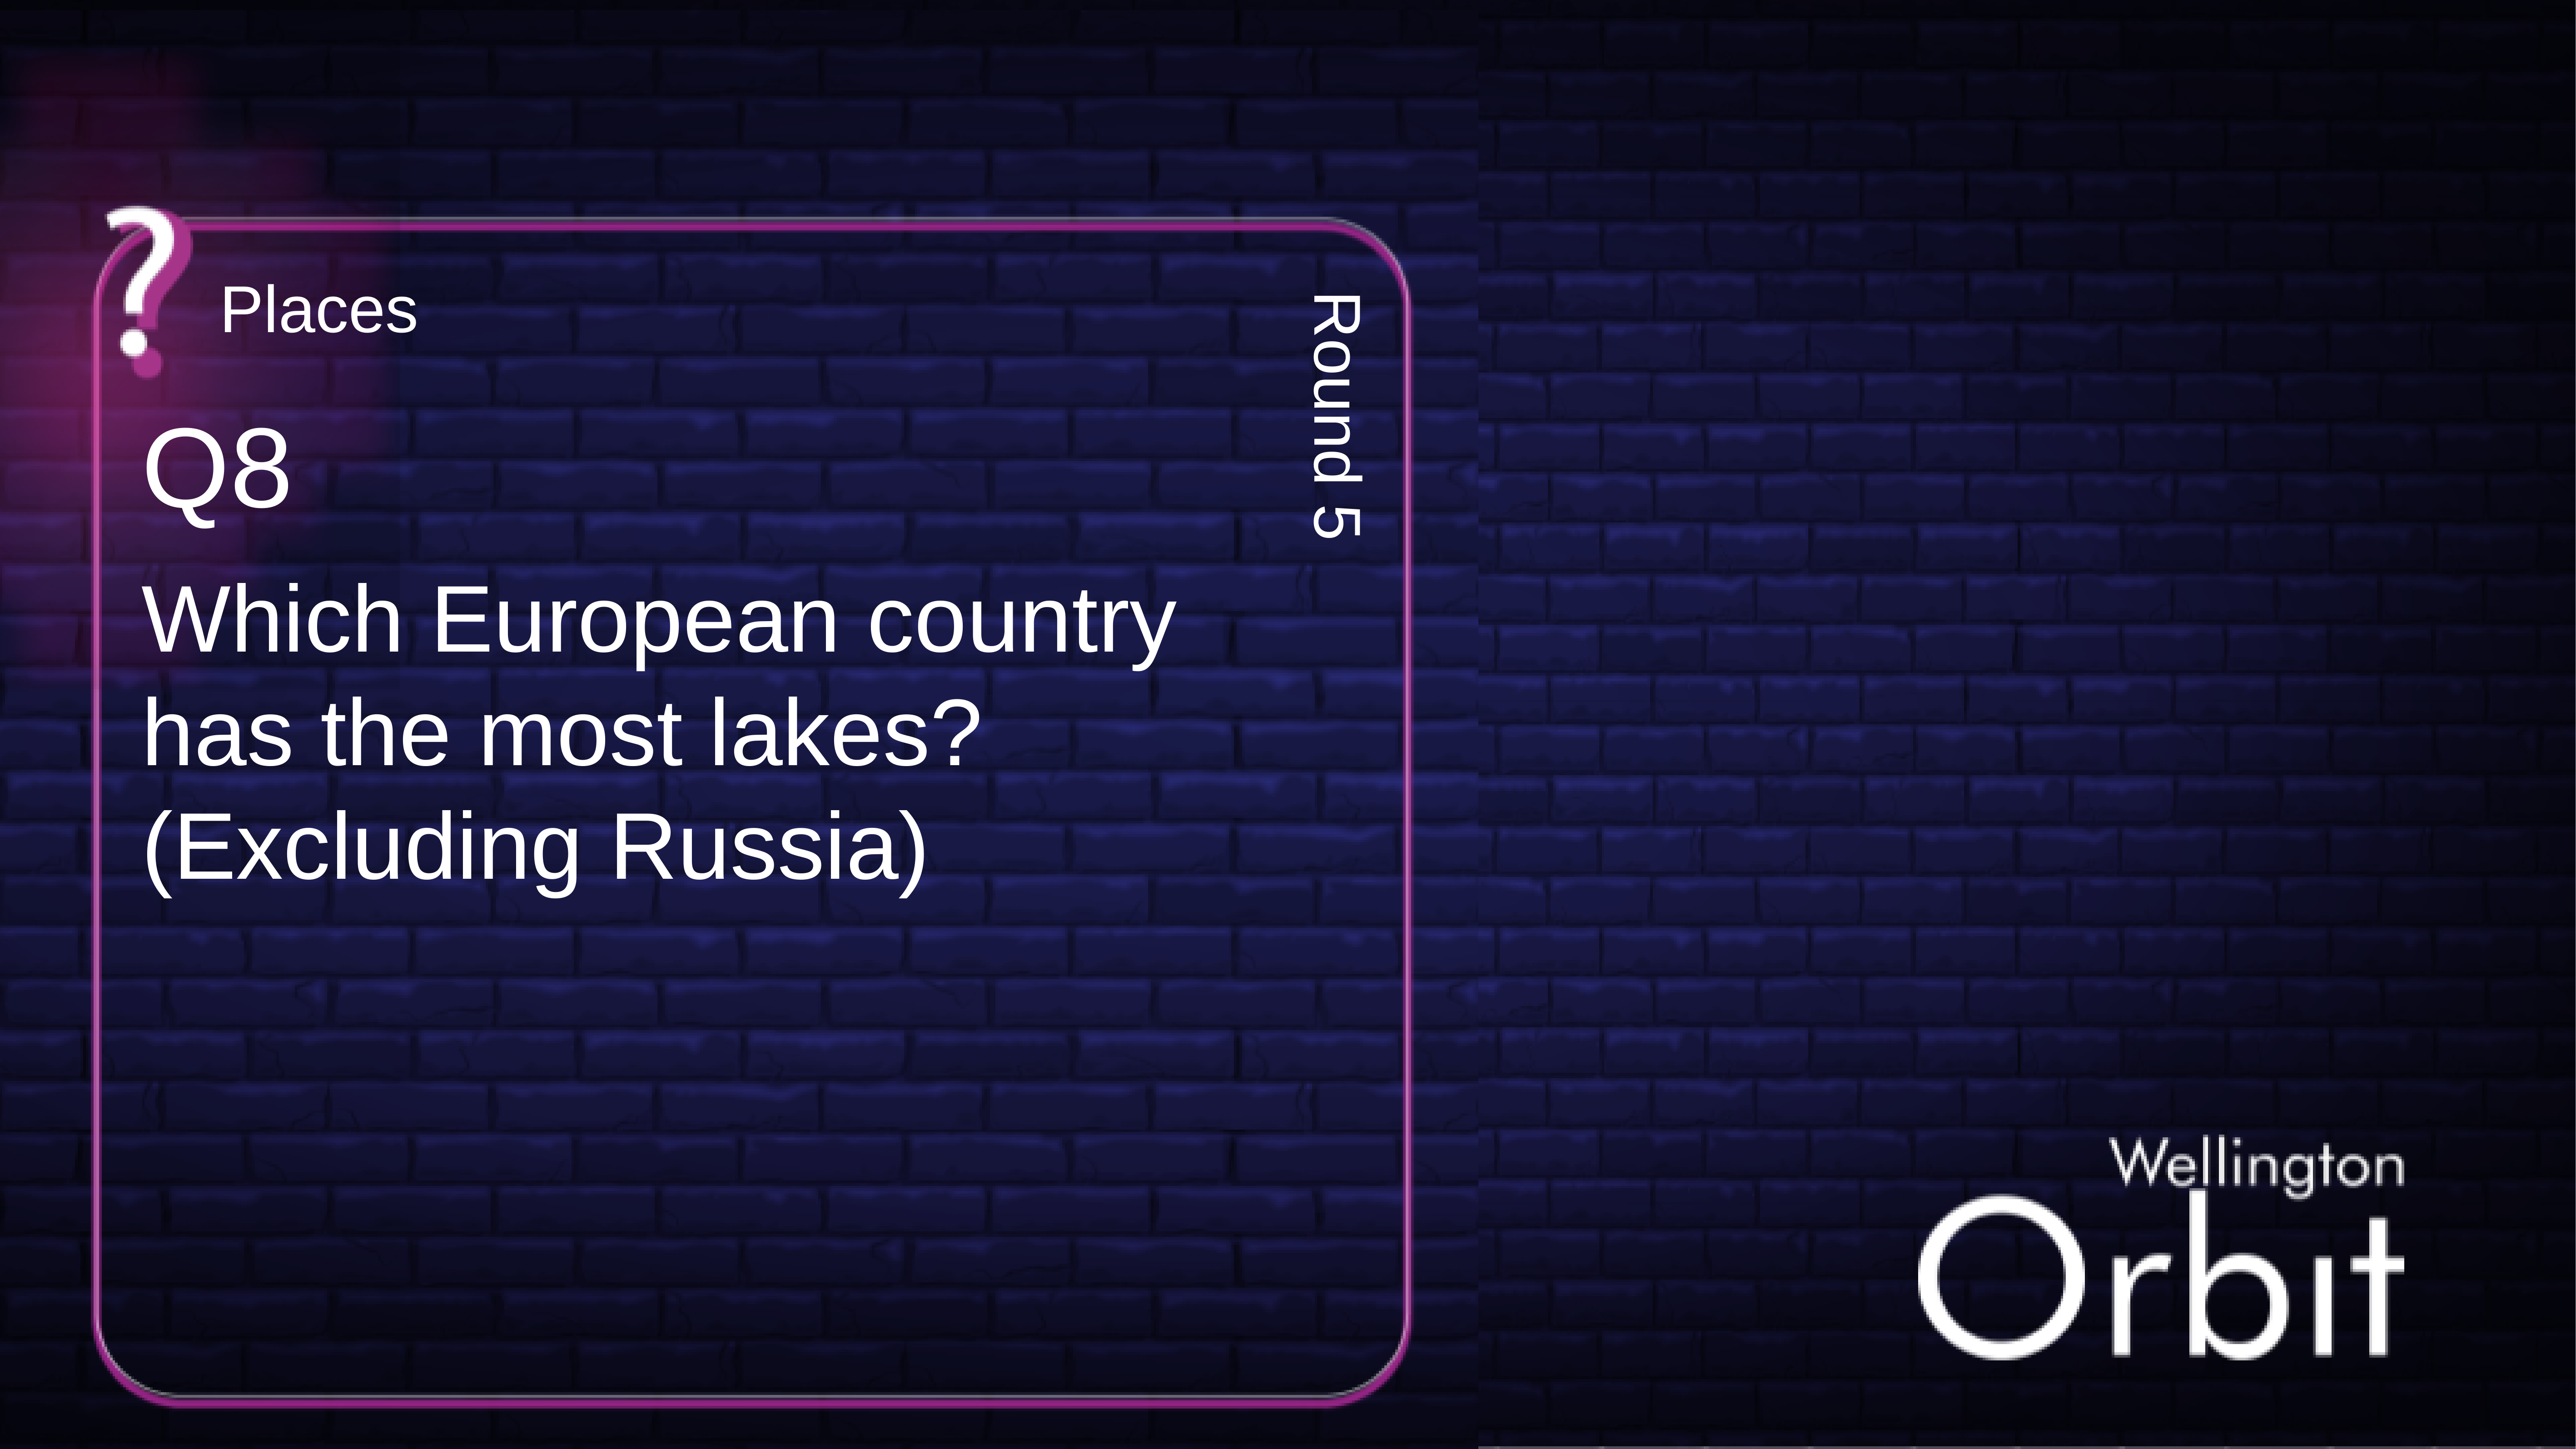

Places
Q8
Round 5
Which European country has the most lakes? (Excluding Russia)